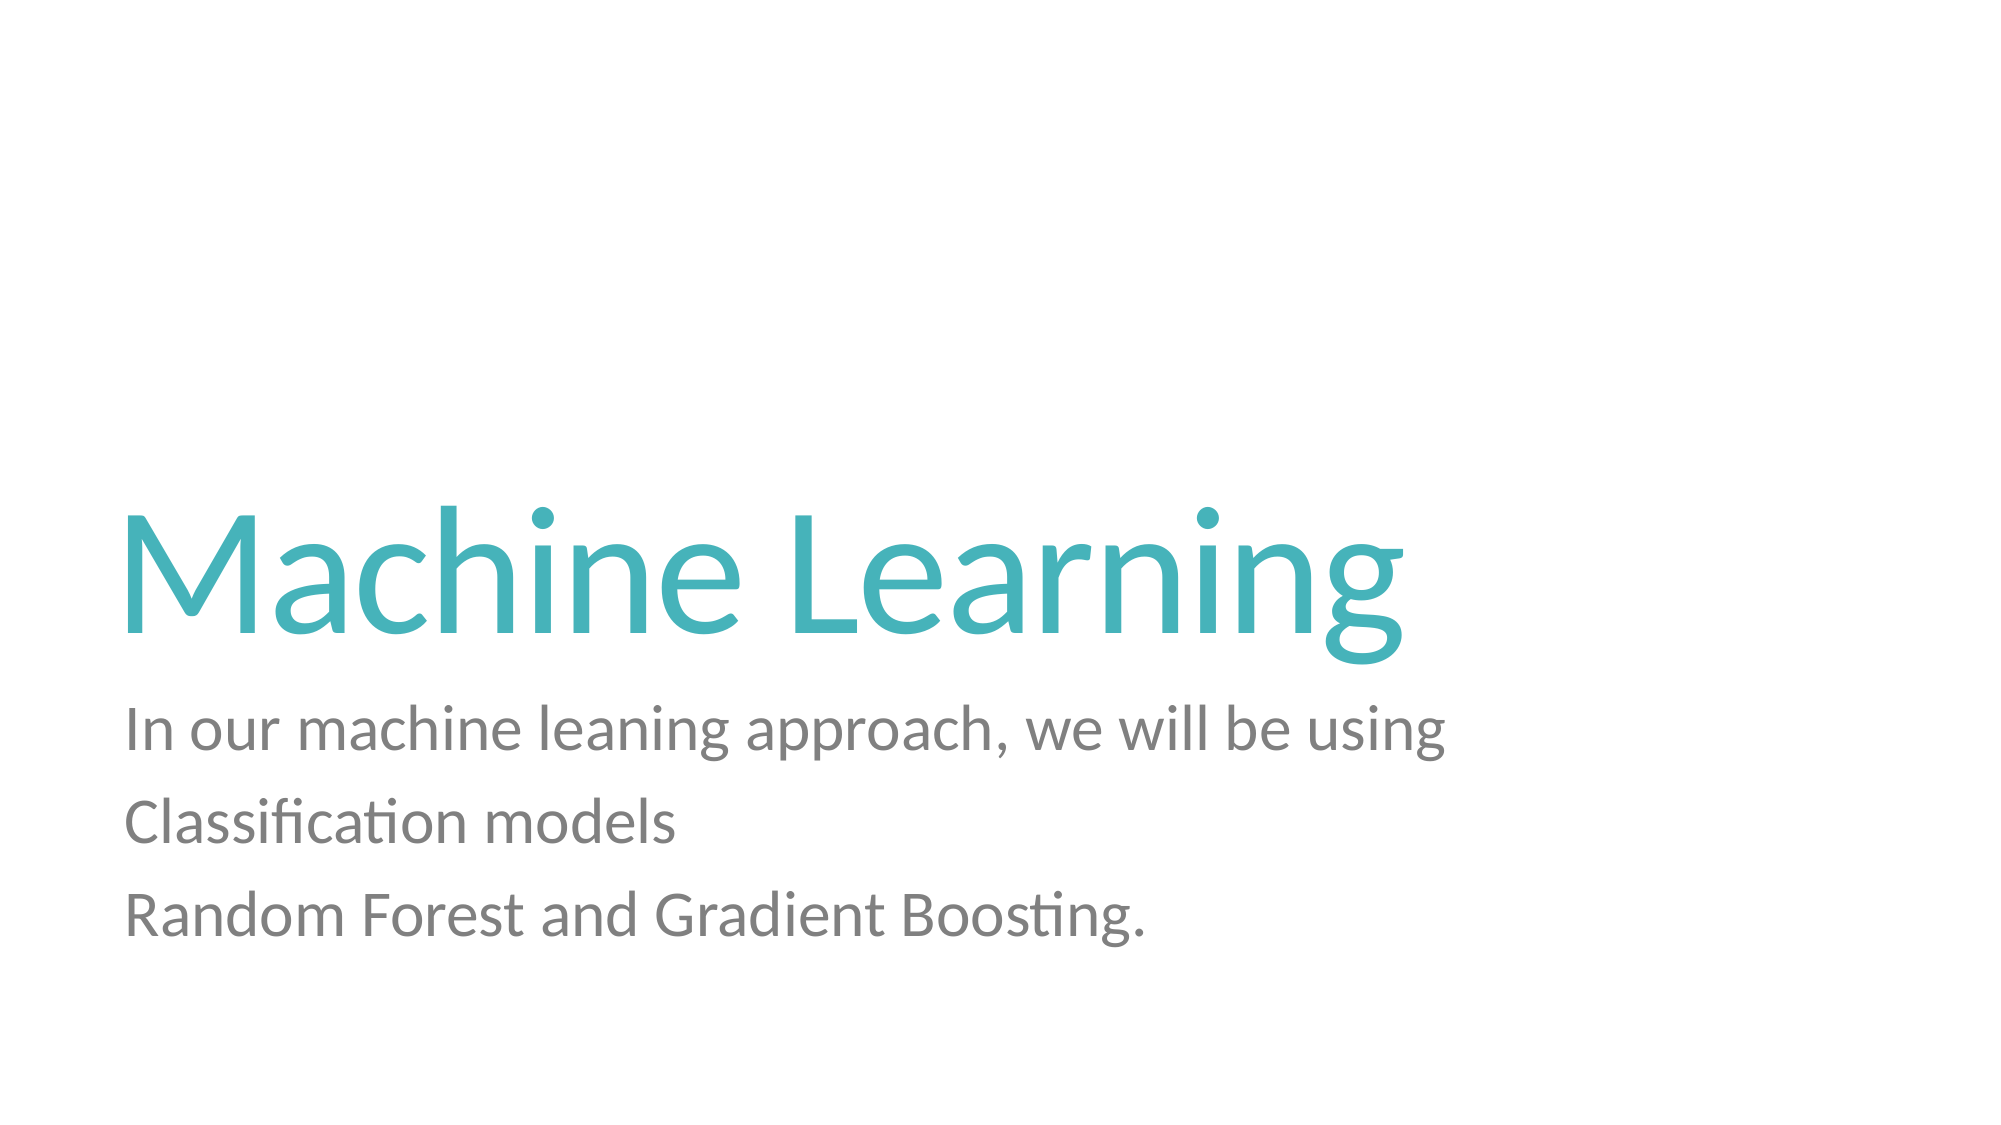

# Machine Learning
In our machine leaning approach, we will be using
Classification models
Random Forest and Gradient Boosting.